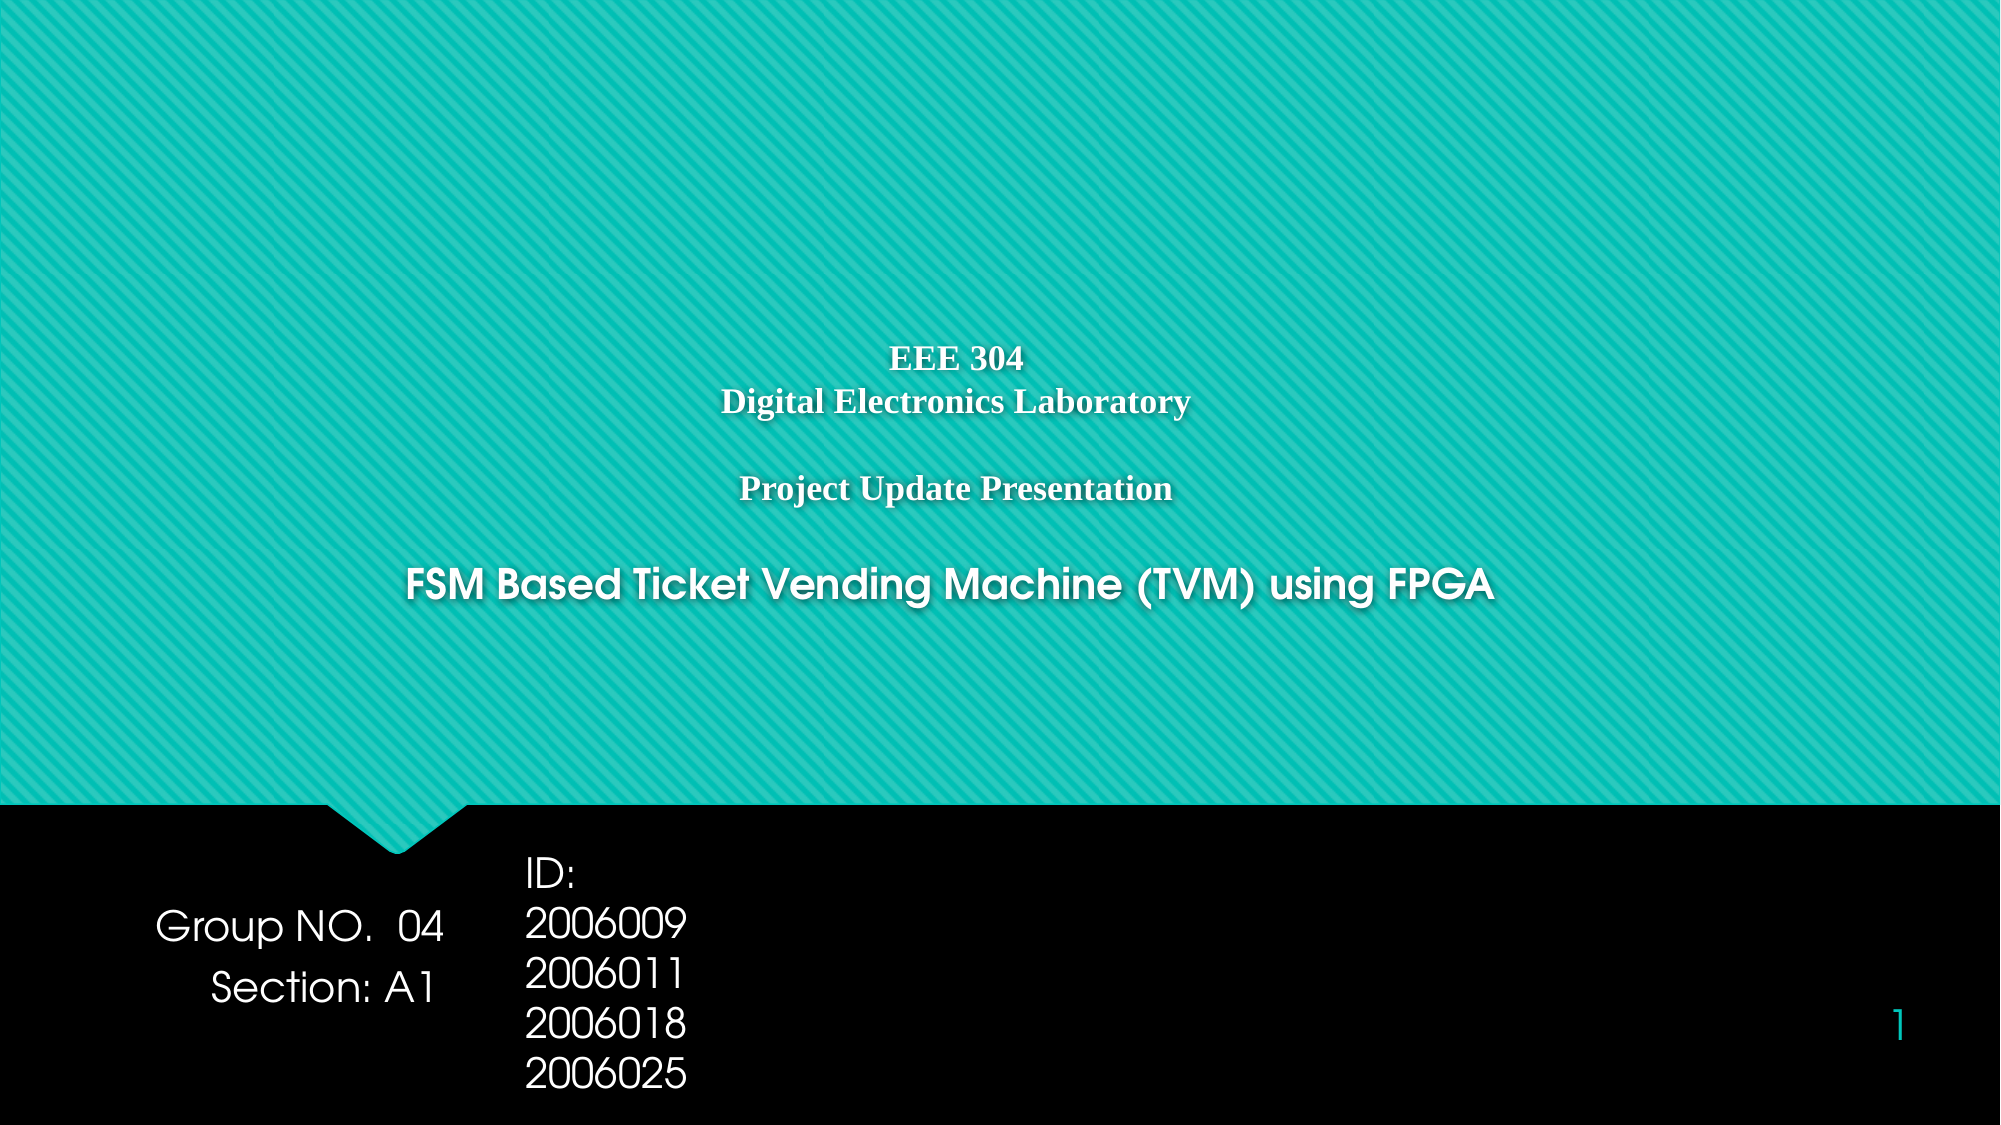

# EEE 304 Digital Electronics Laboratory Project Update Presentation FSM Based Ticket Vending Machine (TVM) using FPGA
ID:
2006009
2006011
2006018
2006025

Group NO.  04
Section: A1
1